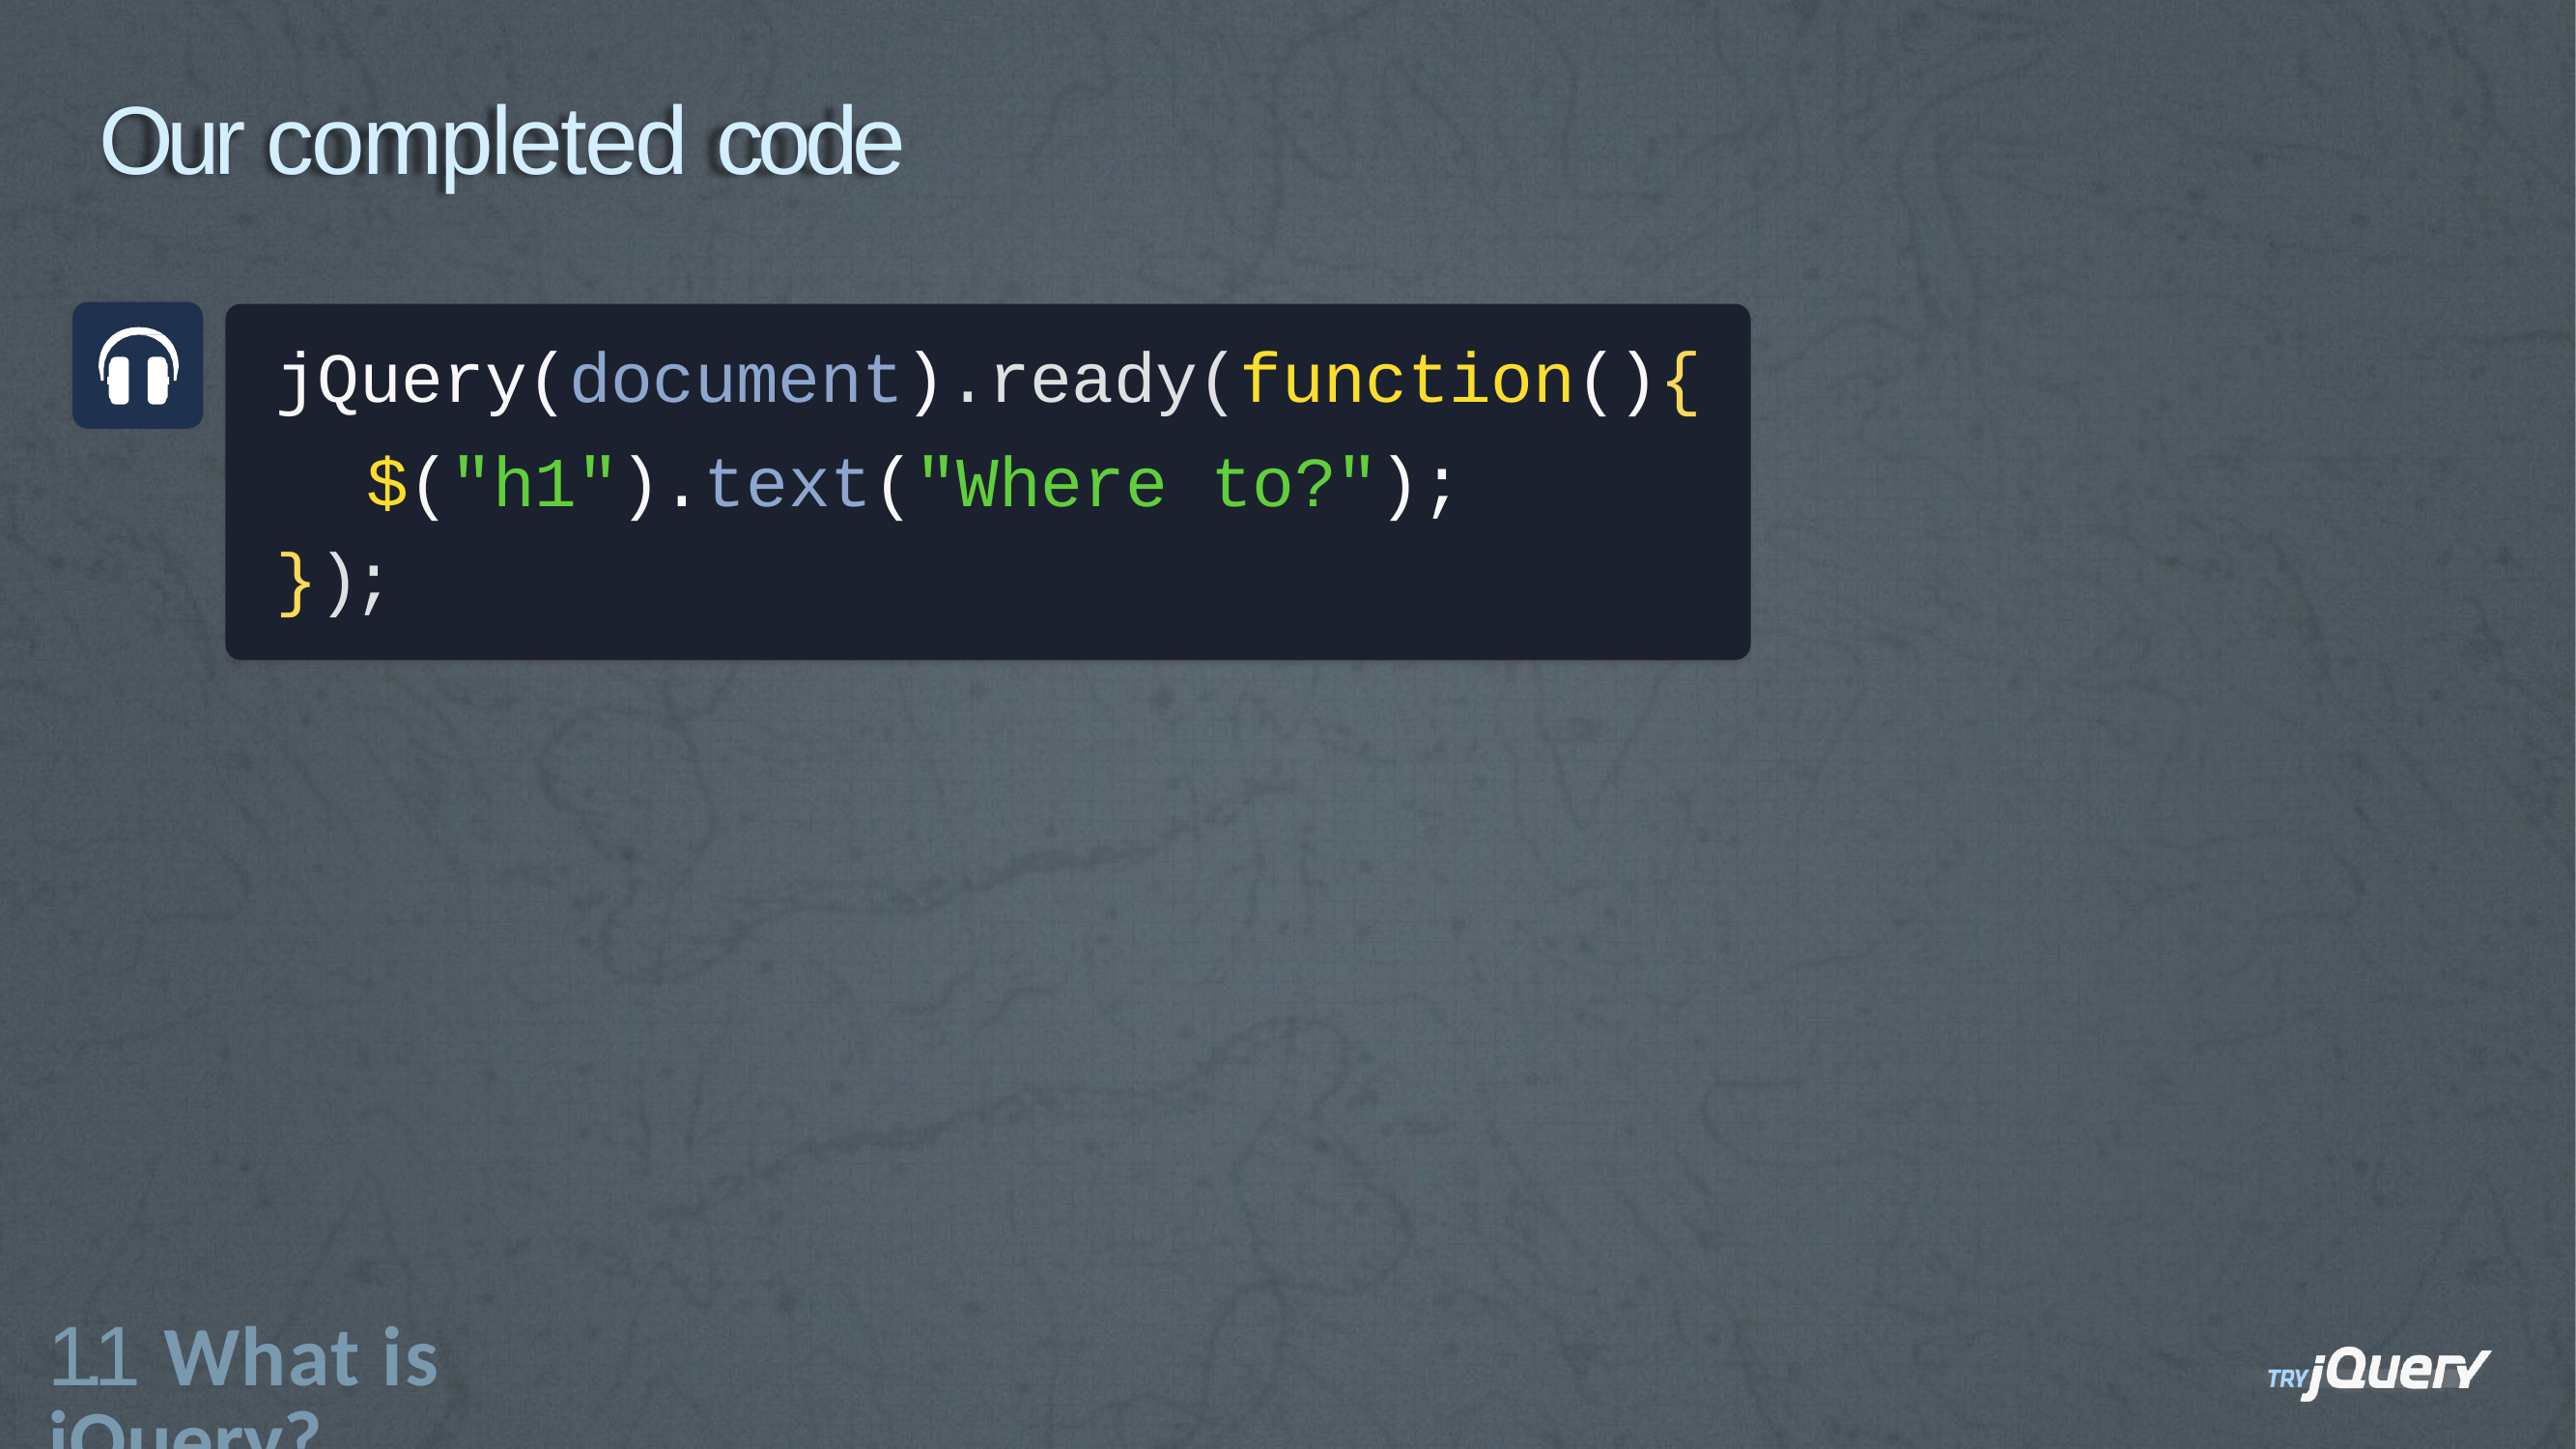

# Our completed code

jQuery(document).ready(function(){
$("h1").text("Where to?");
});

1.1  What is jQuery?